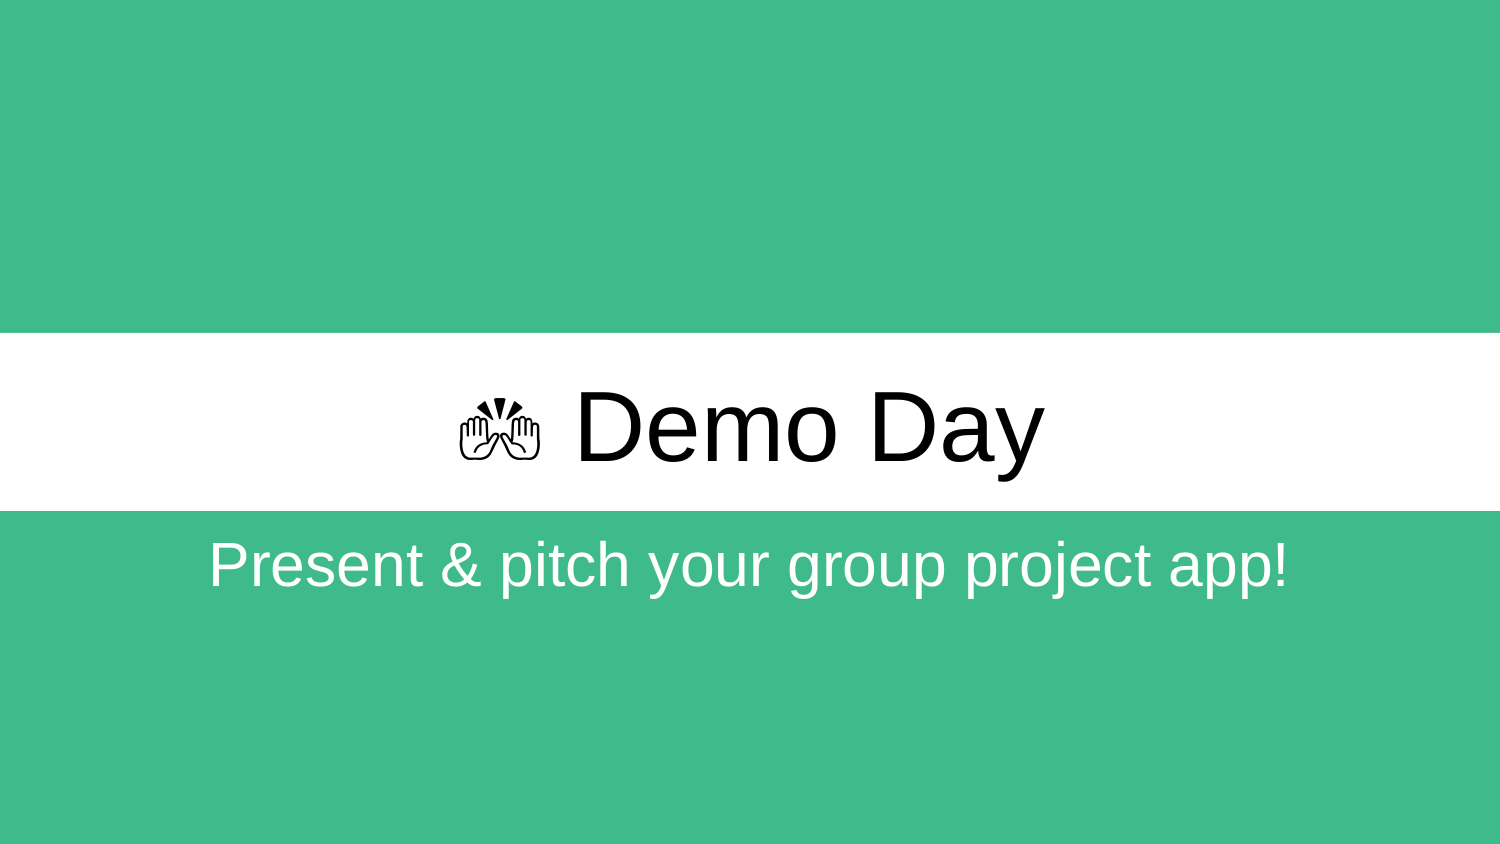

# 🙌 Demo Day
Present & pitch your group project app!